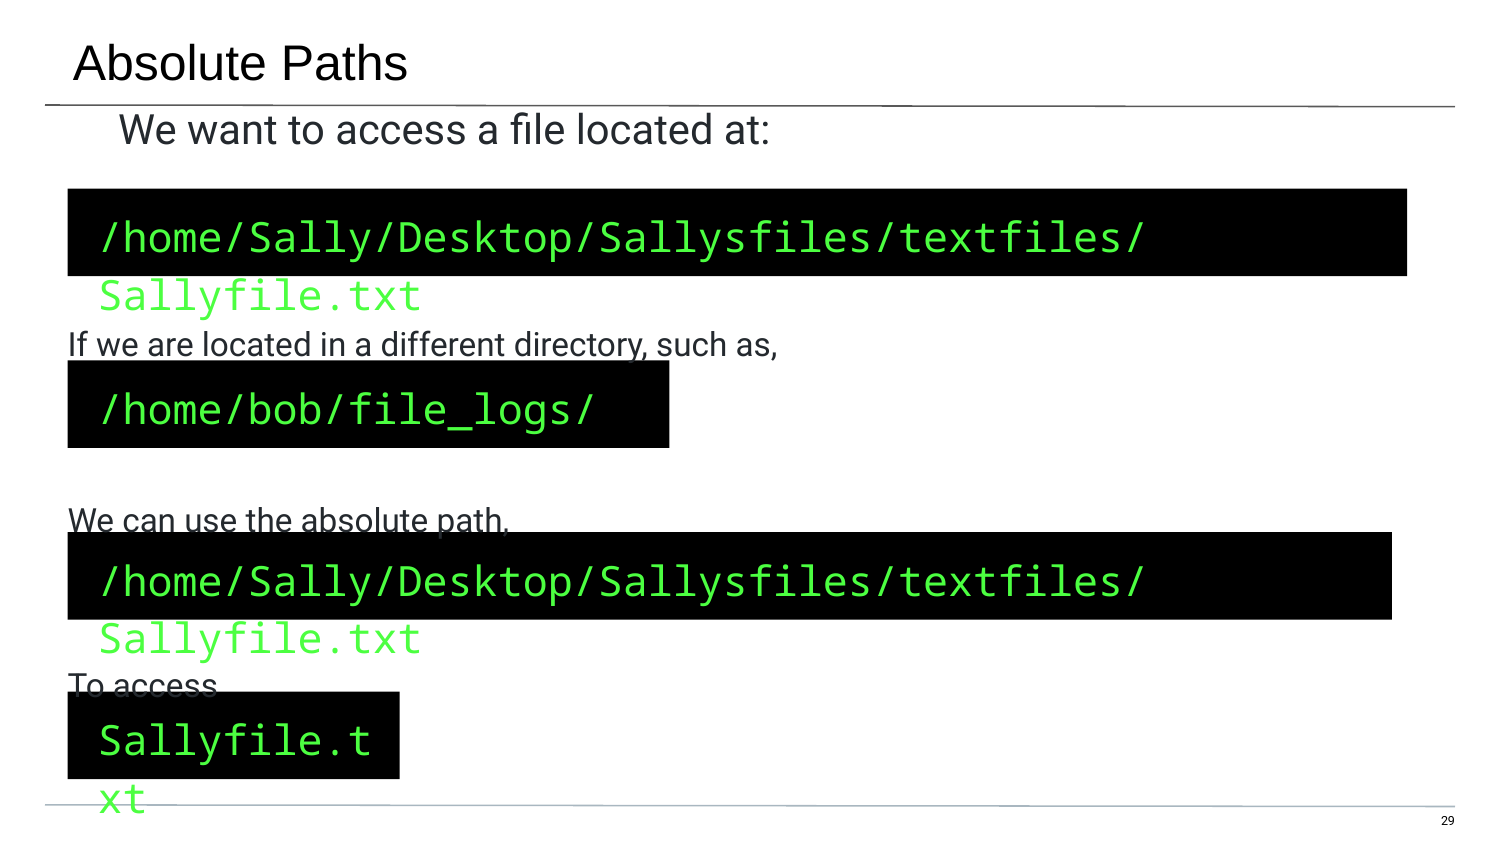

# Absolute Paths
We want to access a file located at:
/home/Sally/Desktop/Sallysfiles/textfiles/Sallyfile.txt
If we are located in a different directory, such as,
/home/bob/file_logs/
We can use the absolute path,
/home/Sally/Desktop/Sallysfiles/textfiles/Sallyfile.txt
To access
Sallyfile.txt
29